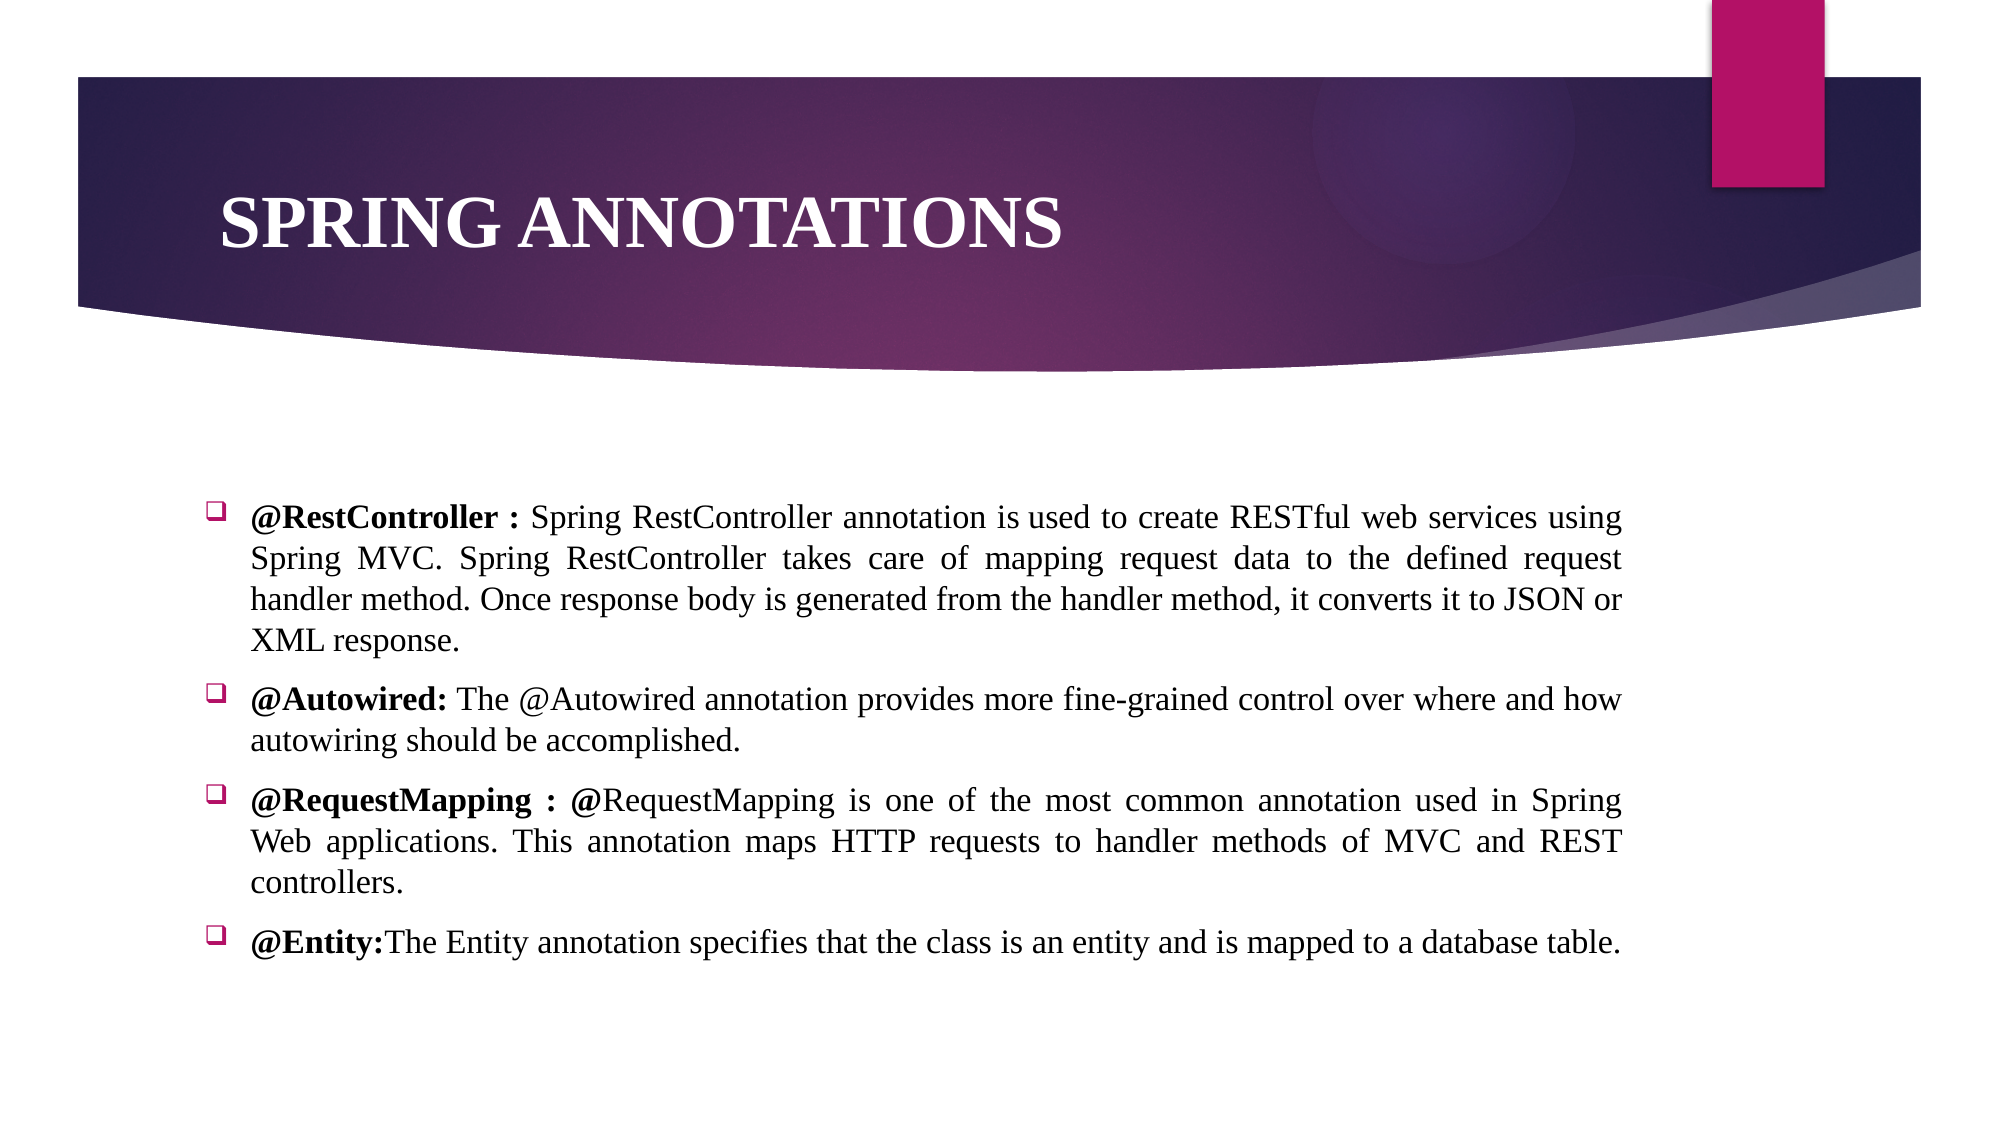

# SPRING ANNOTATIONS

@RestController : Spring RestController annotation is used to create RESTful web services using Spring MVC. Spring RestController takes care of mapping request data to the defined request handler method. Once response body is generated from the handler method, it converts it to JSON or XML response.
@Autowired: The @Autowired annotation provides more fine-grained control over where and how autowiring should be accomplished.
@RequestMapping : @RequestMapping is one of the most common annotation used in Spring Web applications. This annotation maps HTTP requests to handler methods of MVC and REST controllers.
@Entity:The Entity annotation specifies that the class is an entity and is mapped to a database table.